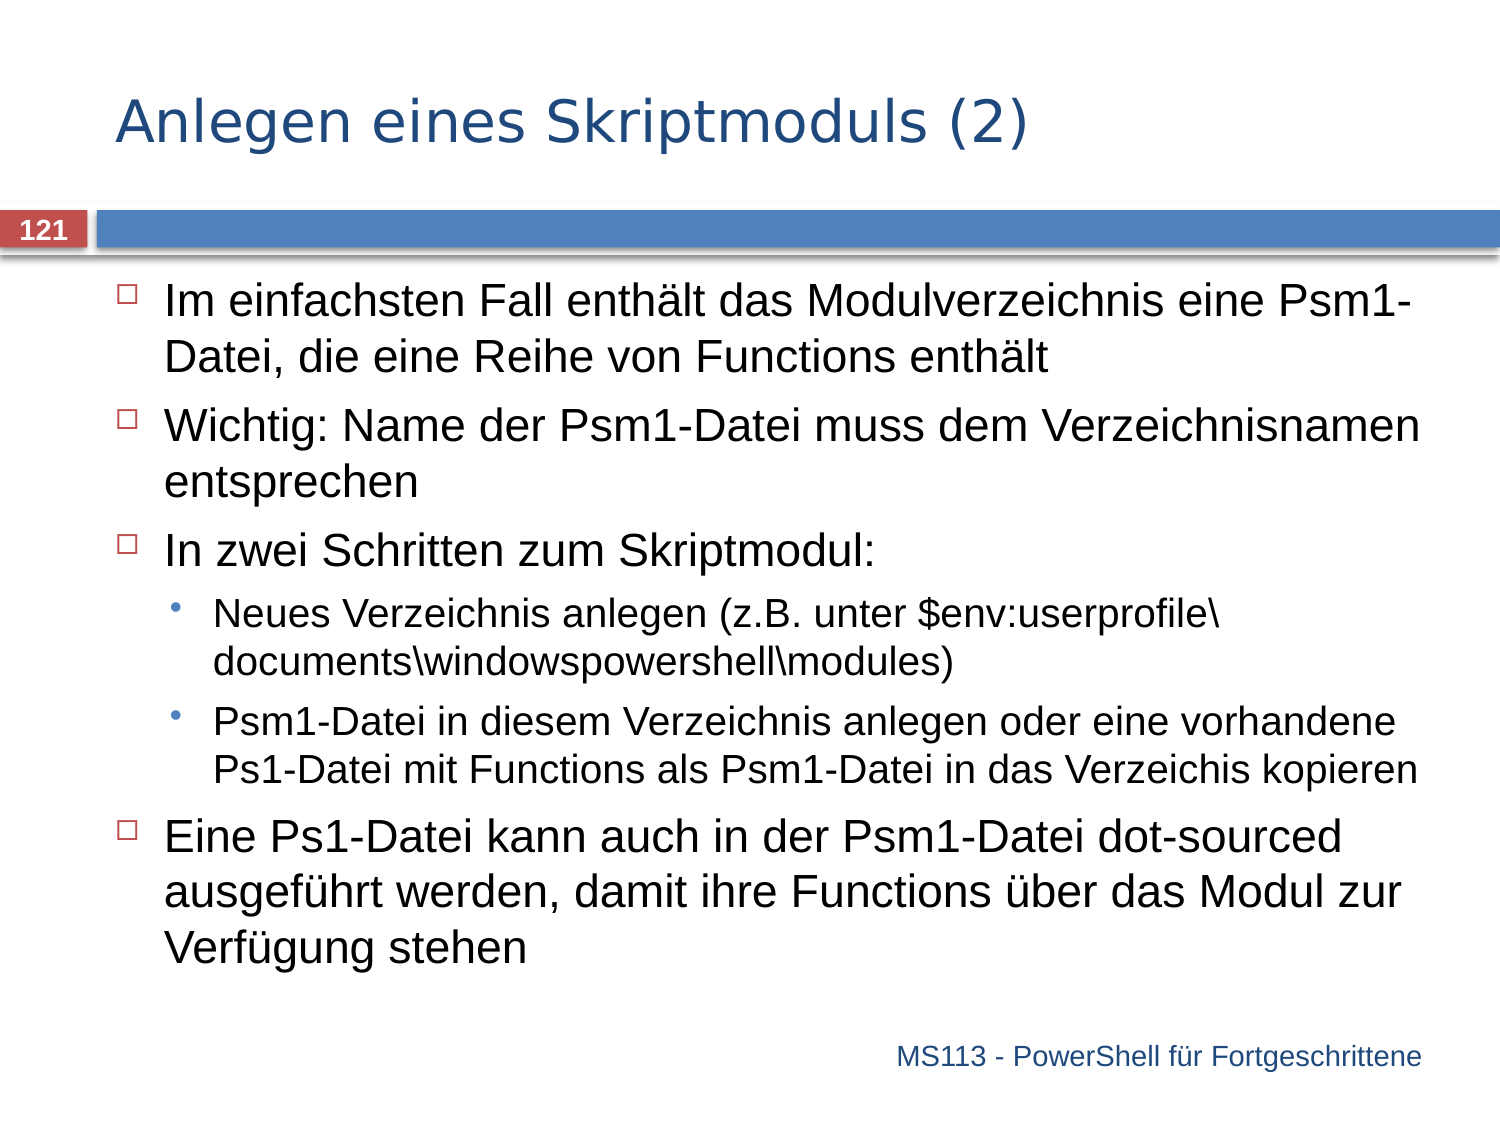

# Anlegen eines Skriptmoduls (2)
121
Im einfachsten Fall enthält das Modulverzeichnis eine Psm1-Datei, die eine Reihe von Functions enthält
Wichtig: Name der Psm1-Datei muss dem Verzeichnisnamen entsprechen
In zwei Schritten zum Skriptmodul:
Neues Verzeichnis anlegen (z.B. unter $env:userprofile\documents\windowspowershell\modules)
Psm1-Datei in diesem Verzeichnis anlegen oder eine vorhandene Ps1-Datei mit Functions als Psm1-Datei in das Verzeichis kopieren
Eine Ps1-Datei kann auch in der Psm1-Datei dot-sourced ausgeführt werden, damit ihre Functions über das Modul zur Verfügung stehen

MS113 - PowerShell für Fortgeschrittene